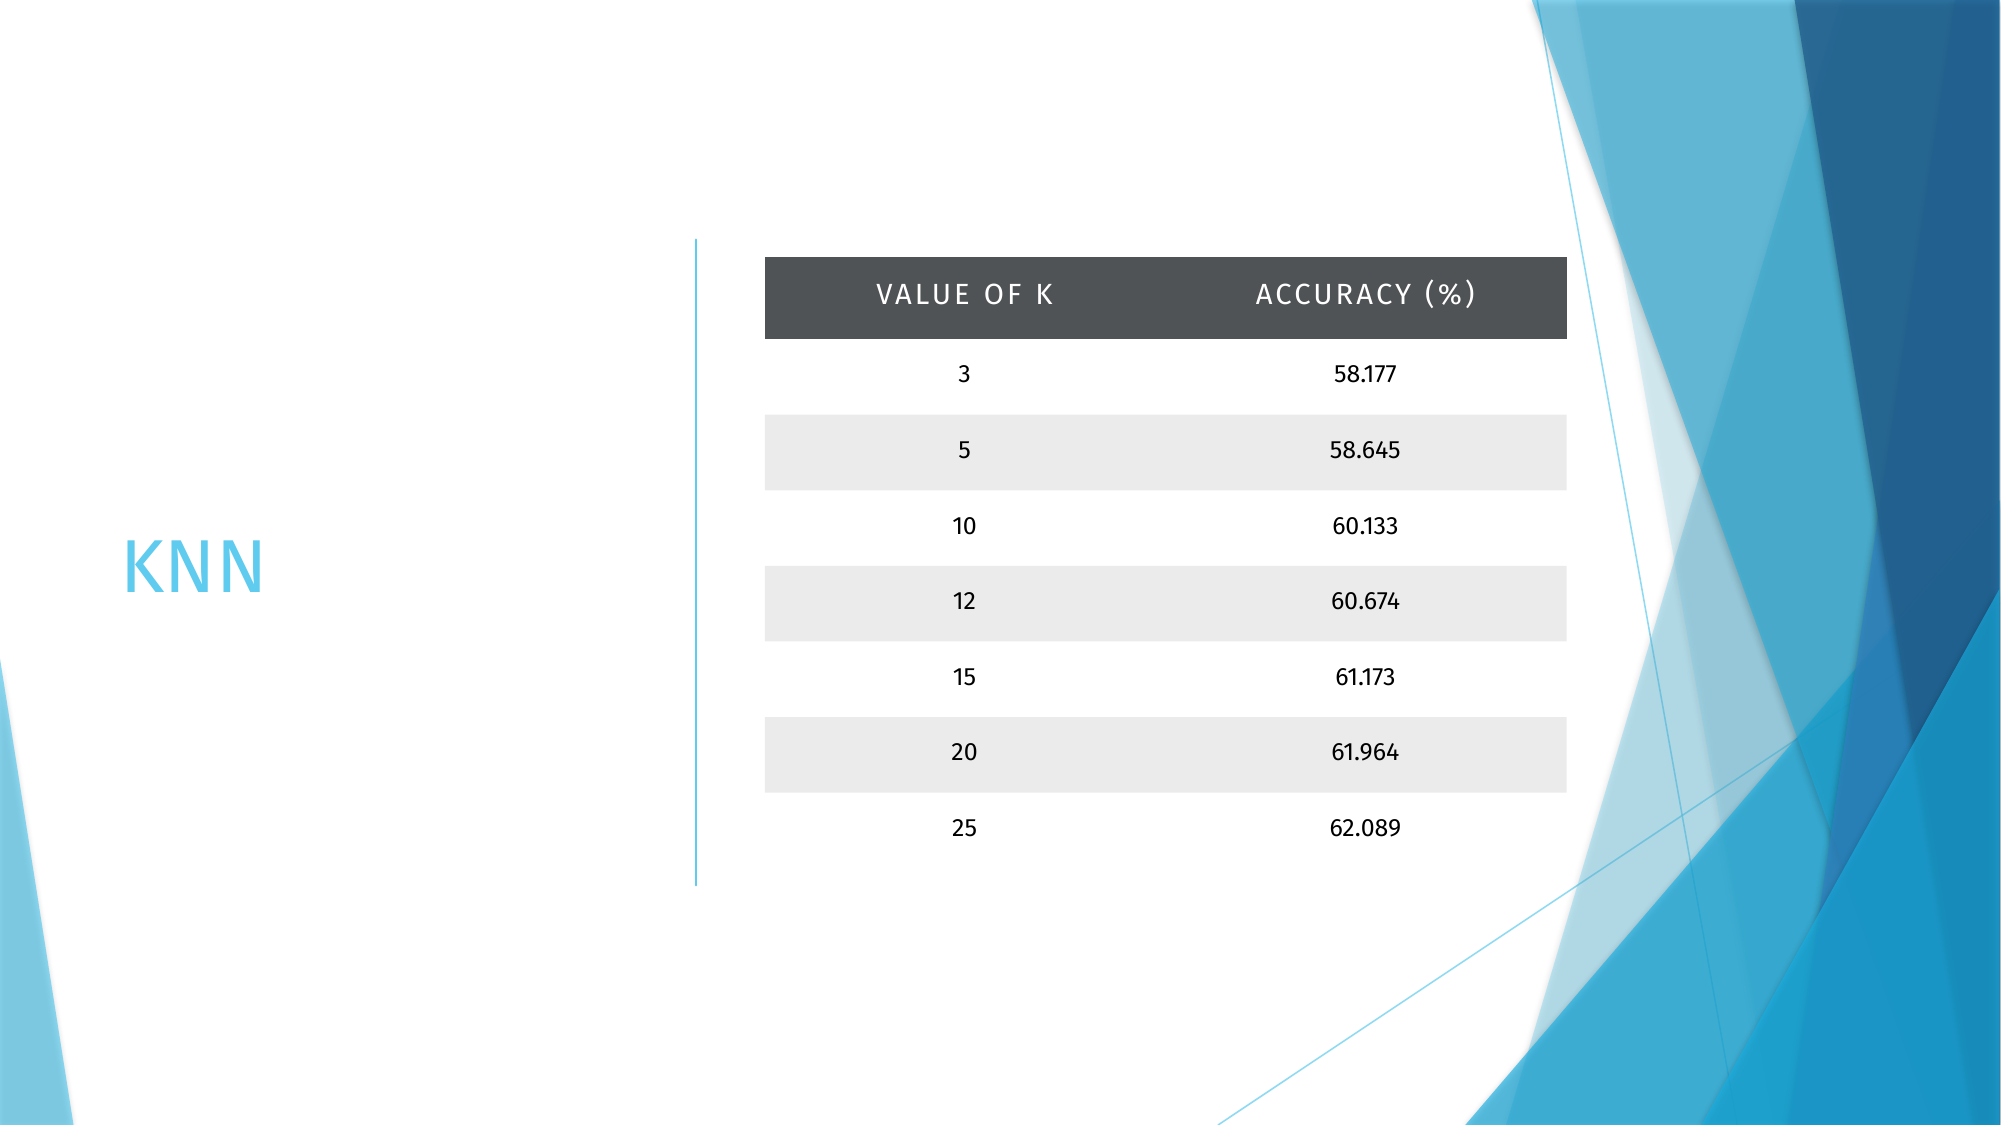

# KNN
| Value of K | Accuracy (%) |
| --- | --- |
| 3 | 58.177 |
| 5 | 58.645 |
| 10 | 60.133 |
| 12 | 60.674 |
| 15 | 61.173 |
| 20 | 61.964 |
| 25 | 62.089 |